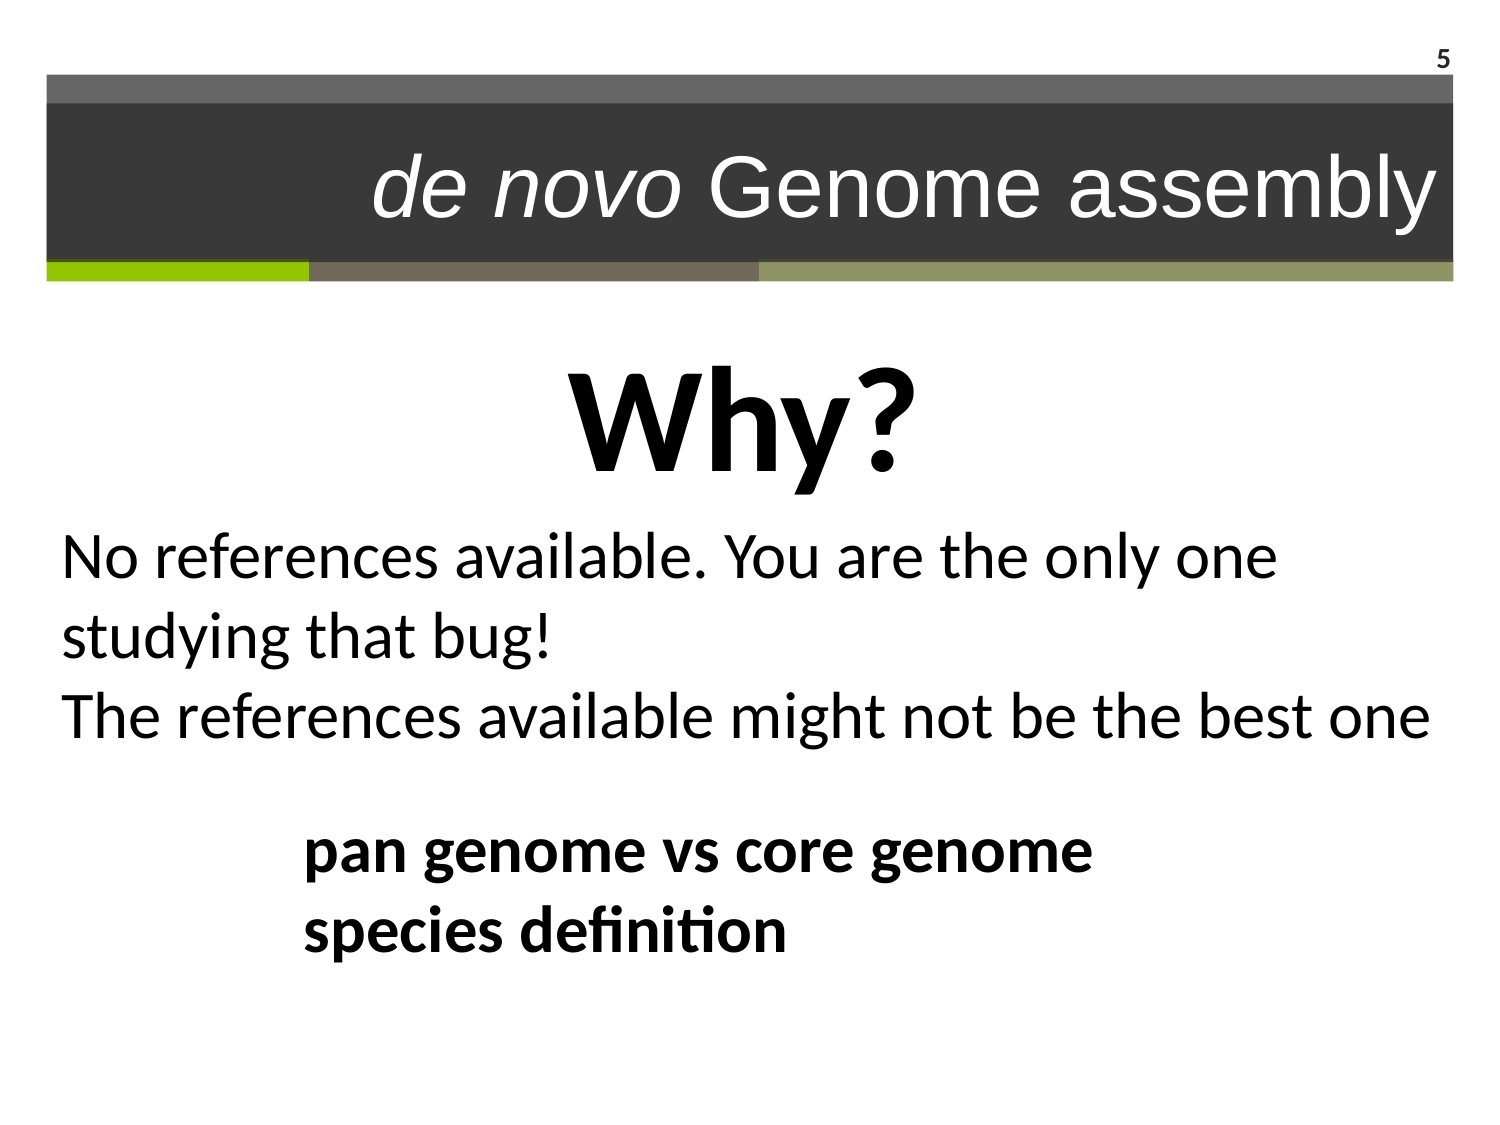

5
# de novo Genome assembly
Why?
No references available. You are the only one studying that bug!
The references available might not be the best one
pan genome vs core genome
species definition